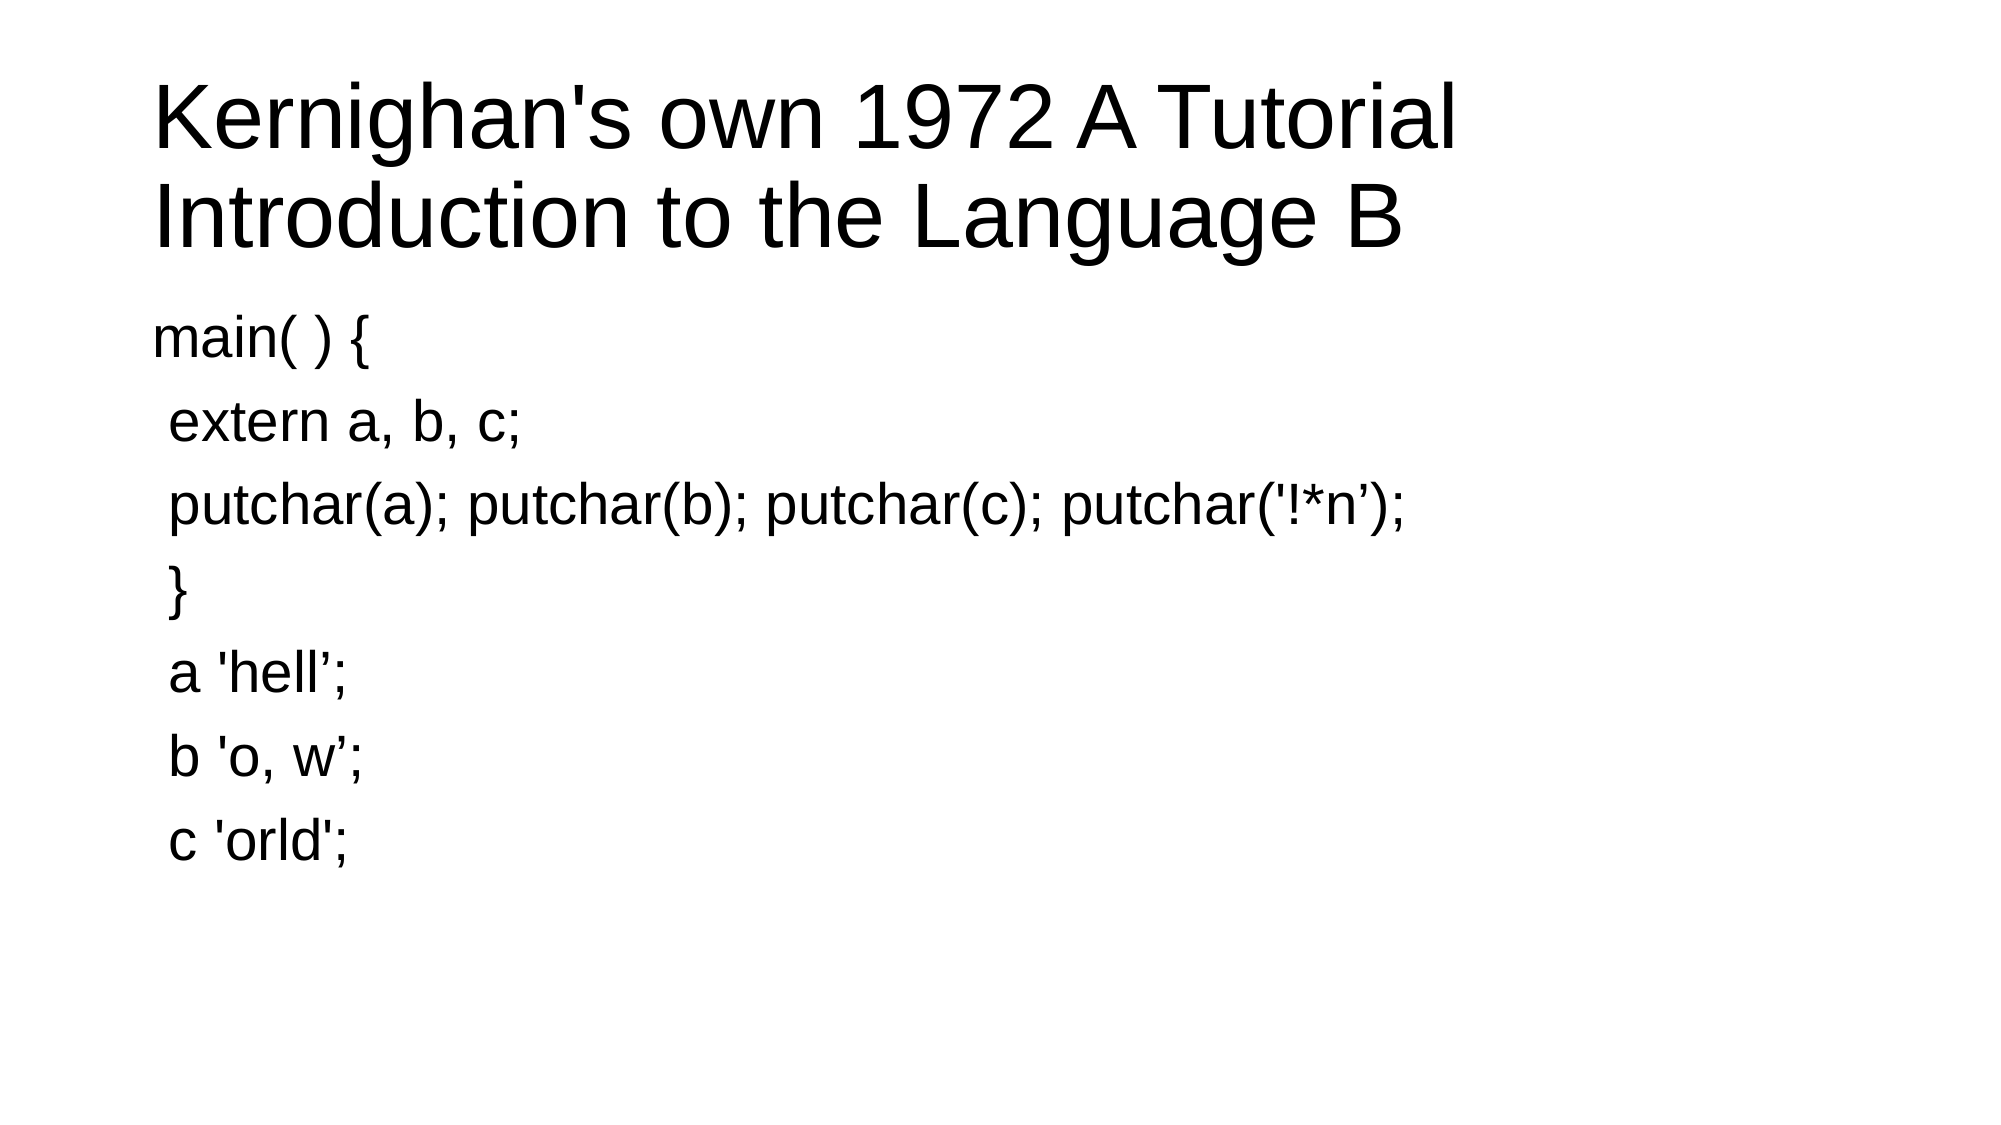

# Kernighan's own 1972 A Tutorial Introduction to the Language B
main( ) {
 extern a, b, c;
 putchar(a); putchar(b); putchar(c); putchar('!*n’);
 }
 a 'hell’;
 b 'o, w’;
 c 'orld';